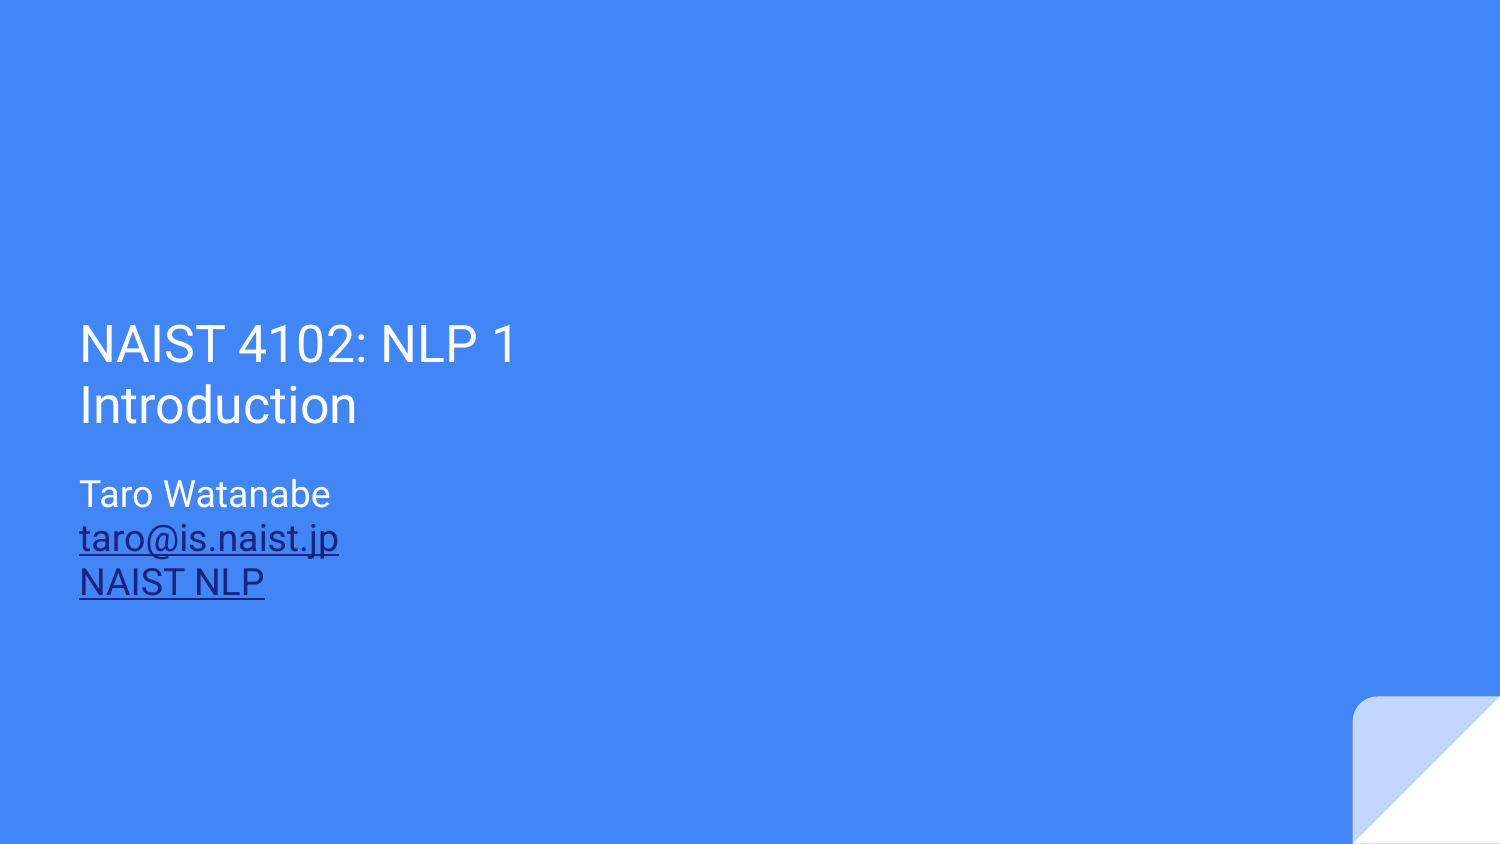

# NAIST 4102: NLP 1
Introduction
Taro Watanabe
taro@is.naist.jp
NAIST NLP